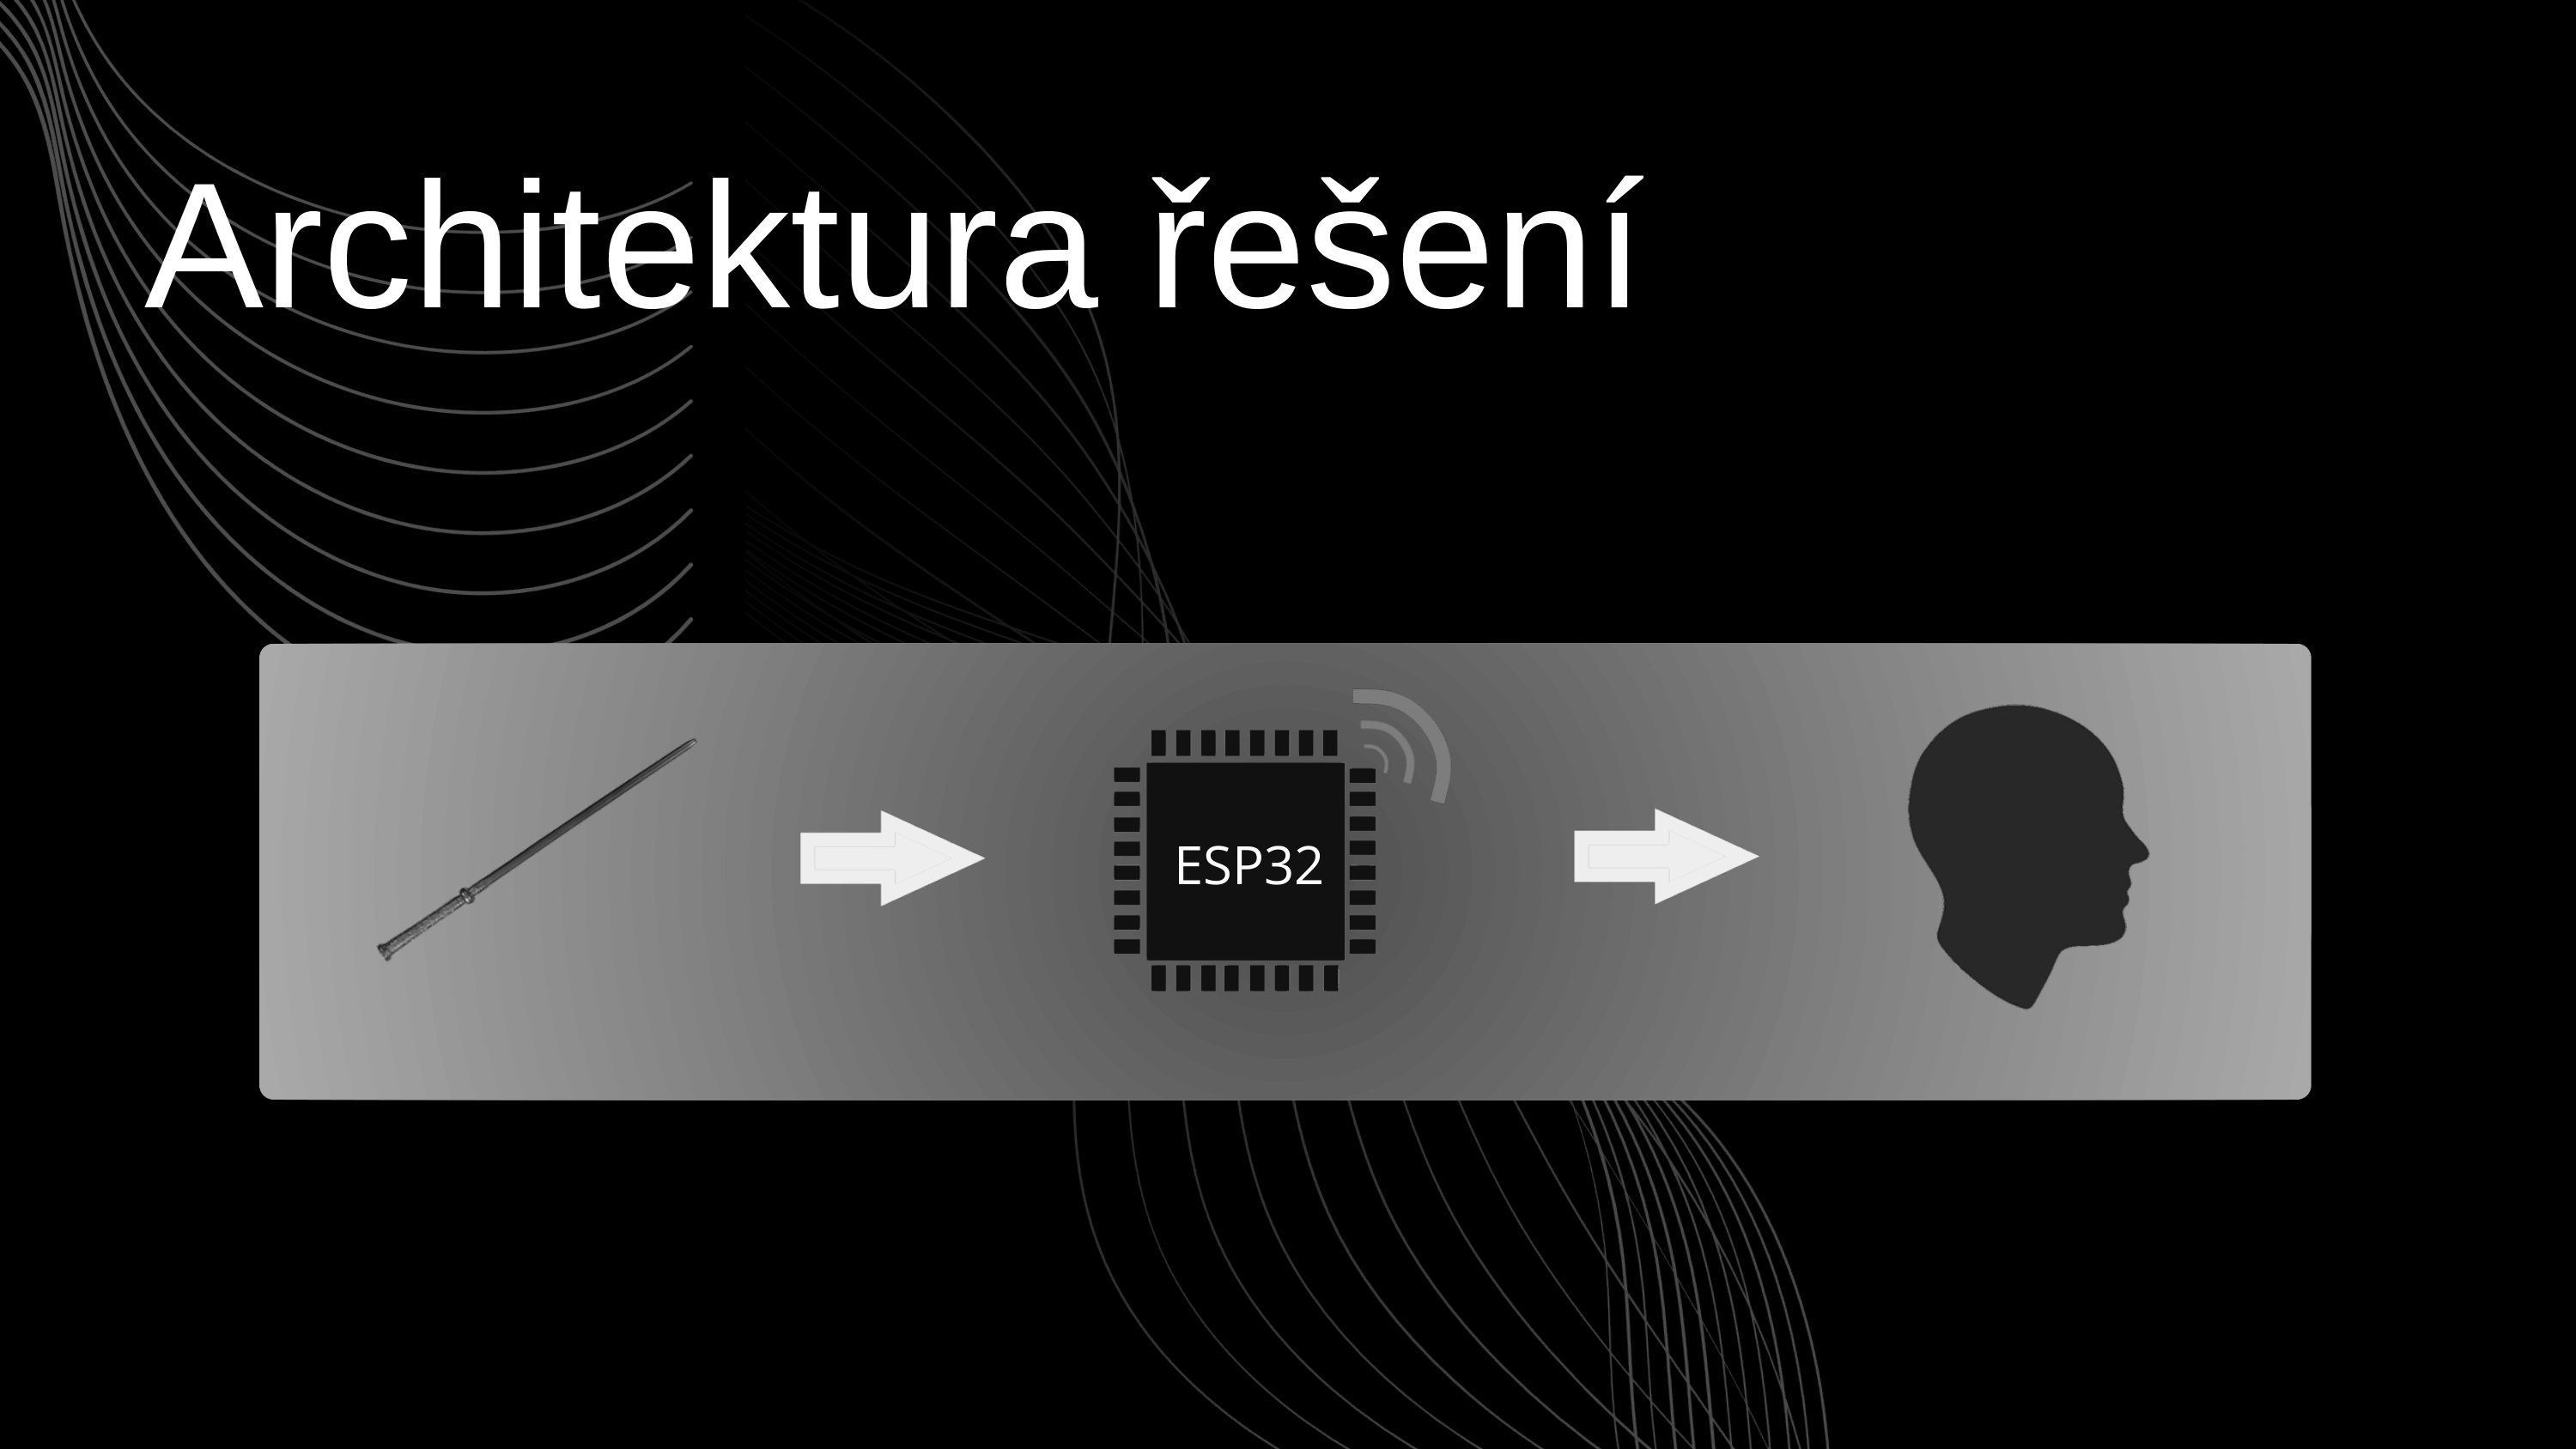

Architektura řešení
Použitý hardware

ESP32

ESP32-C6
IMU senzor
Magnetometr
Digitální dotykový senzor
Laser
RGB LED Dioda
PWM MOSFET modul
Vibrační motor
Nabíječka TP4056 s ochranou
Li-ion článek 18650